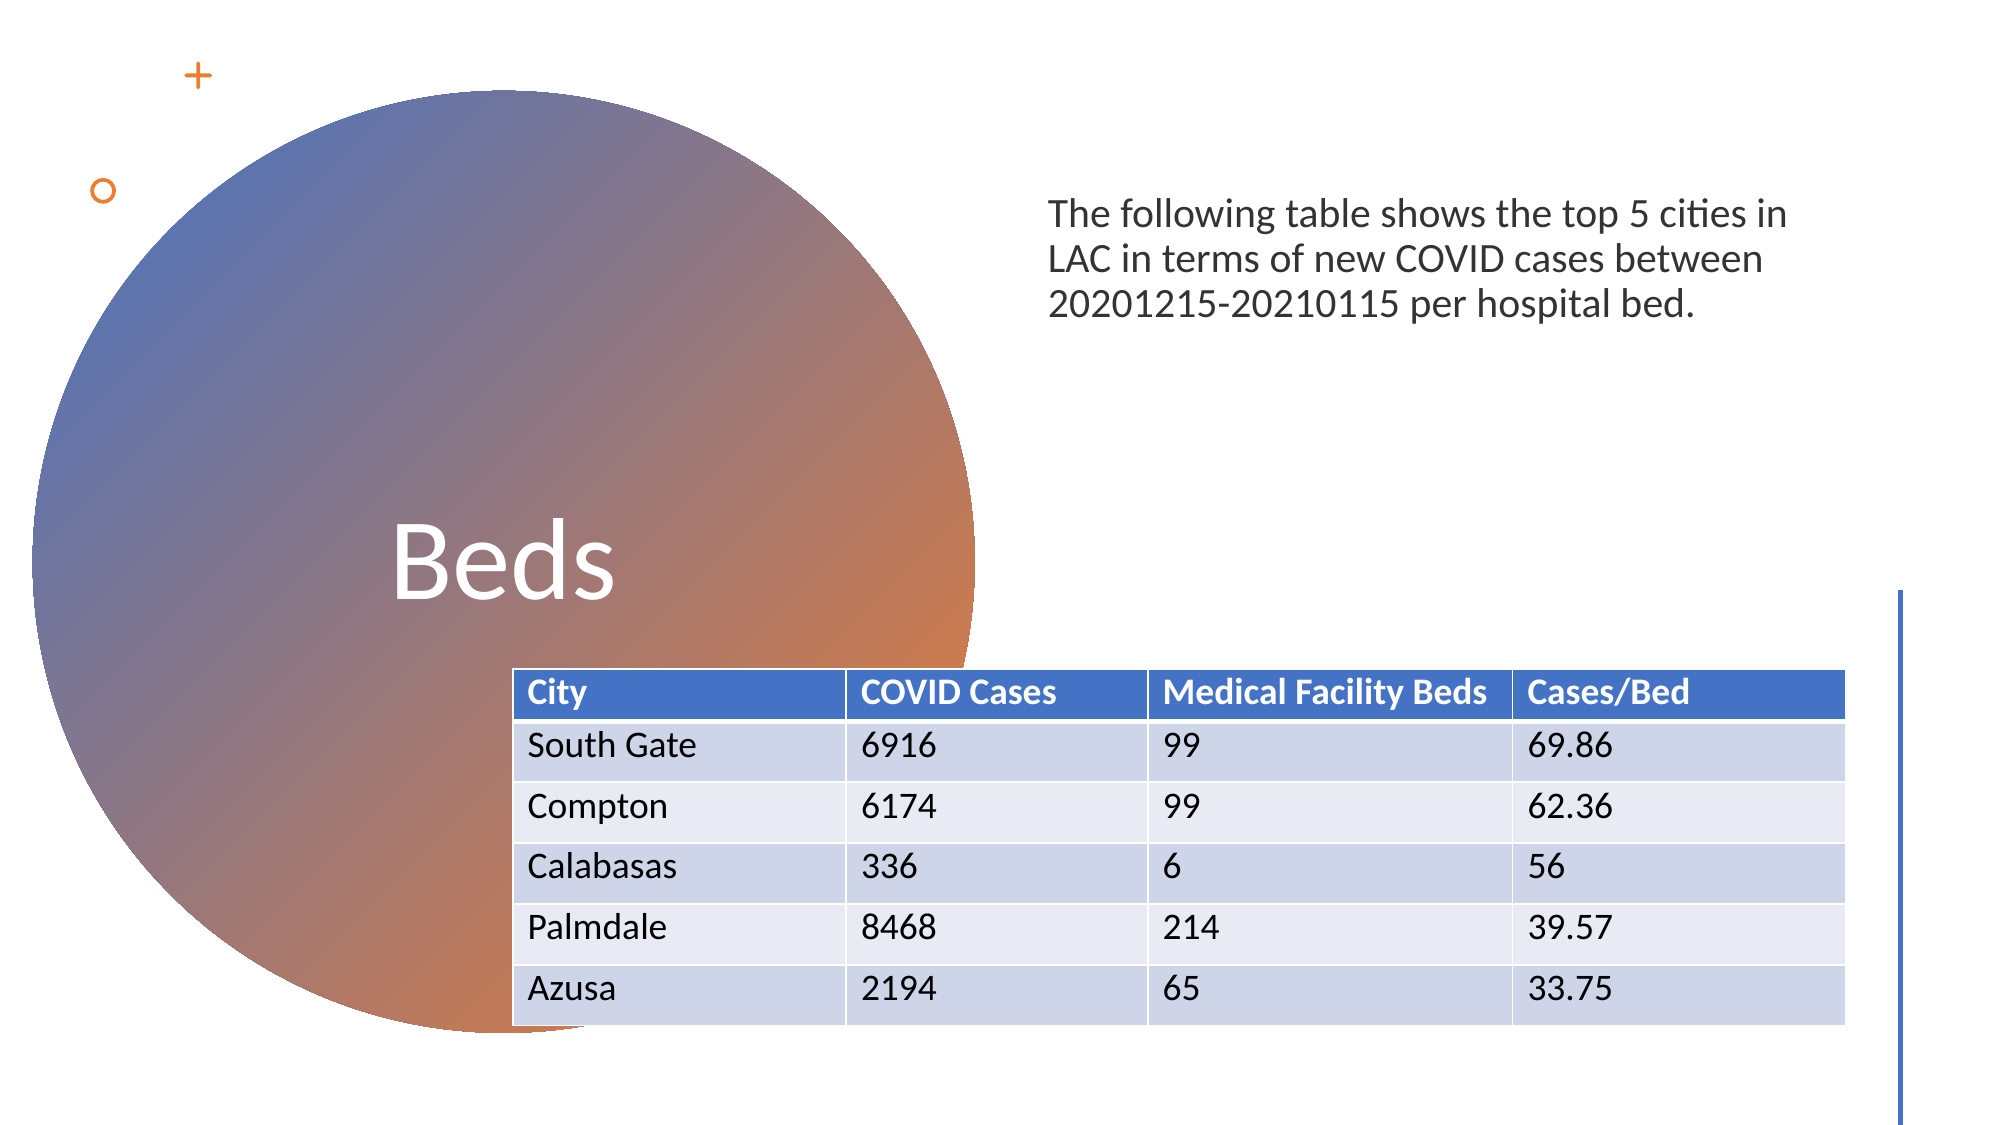

The following table shows the top 5 cities in LAC in terms of new COVID cases between 20201215-20210115 per hospital bed.

# Beds
| City | COVID Cases | Medical Facility Beds | Cases/Bed |
| --- | --- | --- | --- |
| South Gate | 6916 | 99 | 69.86 |
| Compton | 6174 | 99 | 62.36 |
| Calabasas | 336 | 6 | 56 |
| Palmdale | 8468 | 214 | 39.57 |
| Azusa | 2194 | 65 | 33.75 |